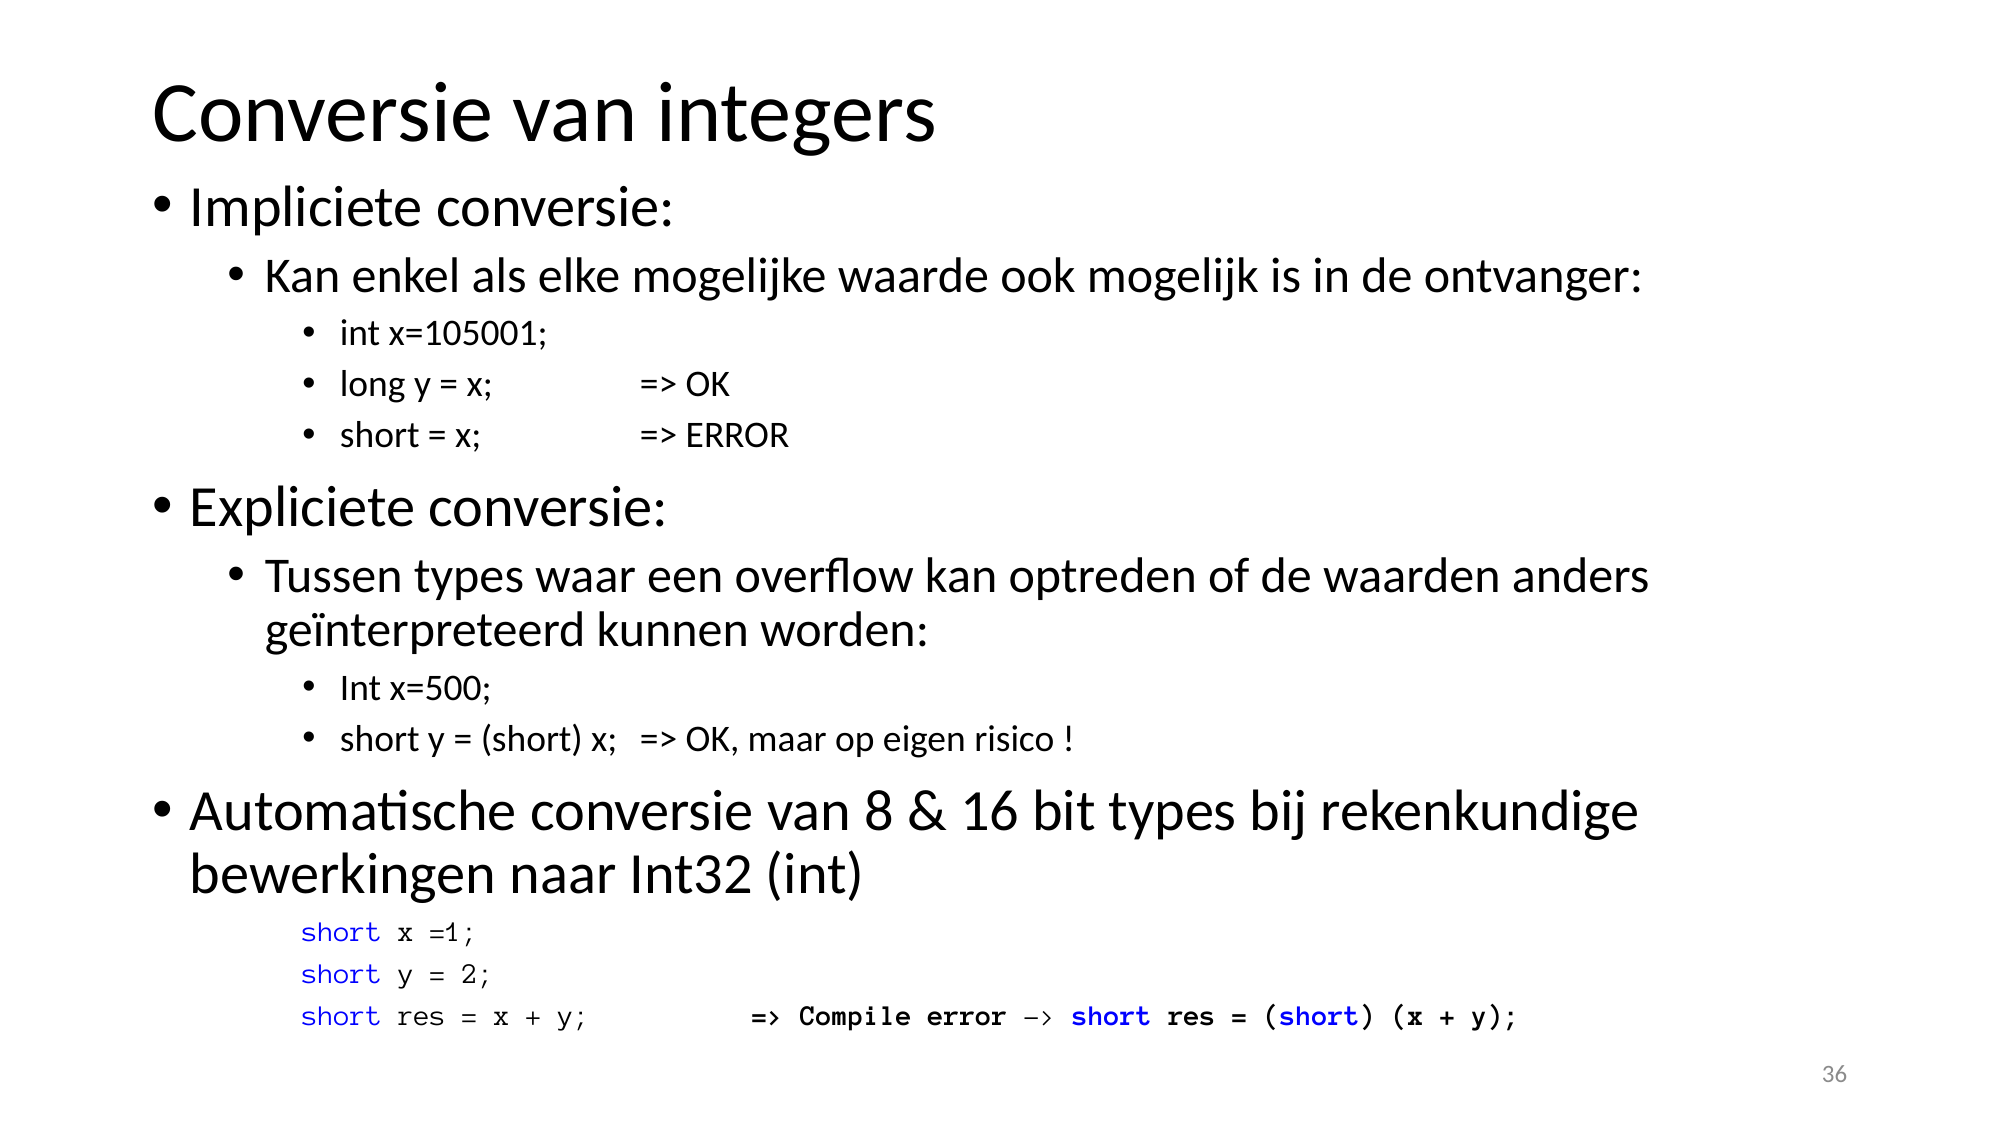

# Conversie van integers
Impliciete conversie:
Kan enkel als elke mogelijke waarde ook mogelijk is in de ontvanger:
int x=105001;
long y = x;	=> OK
short = x; 	=> ERROR
Expliciete conversie:
Tussen types waar een overflow kan optreden of de waarden anders geïnterpreteerd kunnen worden:
Int x=500;
short y = (short) x;	=> OK, maar op eigen risico !
Automatische conversie van 8 & 16 bit types bij rekenkundige bewerkingen naar Int32 (int)
short x =1;
short y = 2;
short res = x + y;		=> Compile error -> short res = (short) (x + y);

36